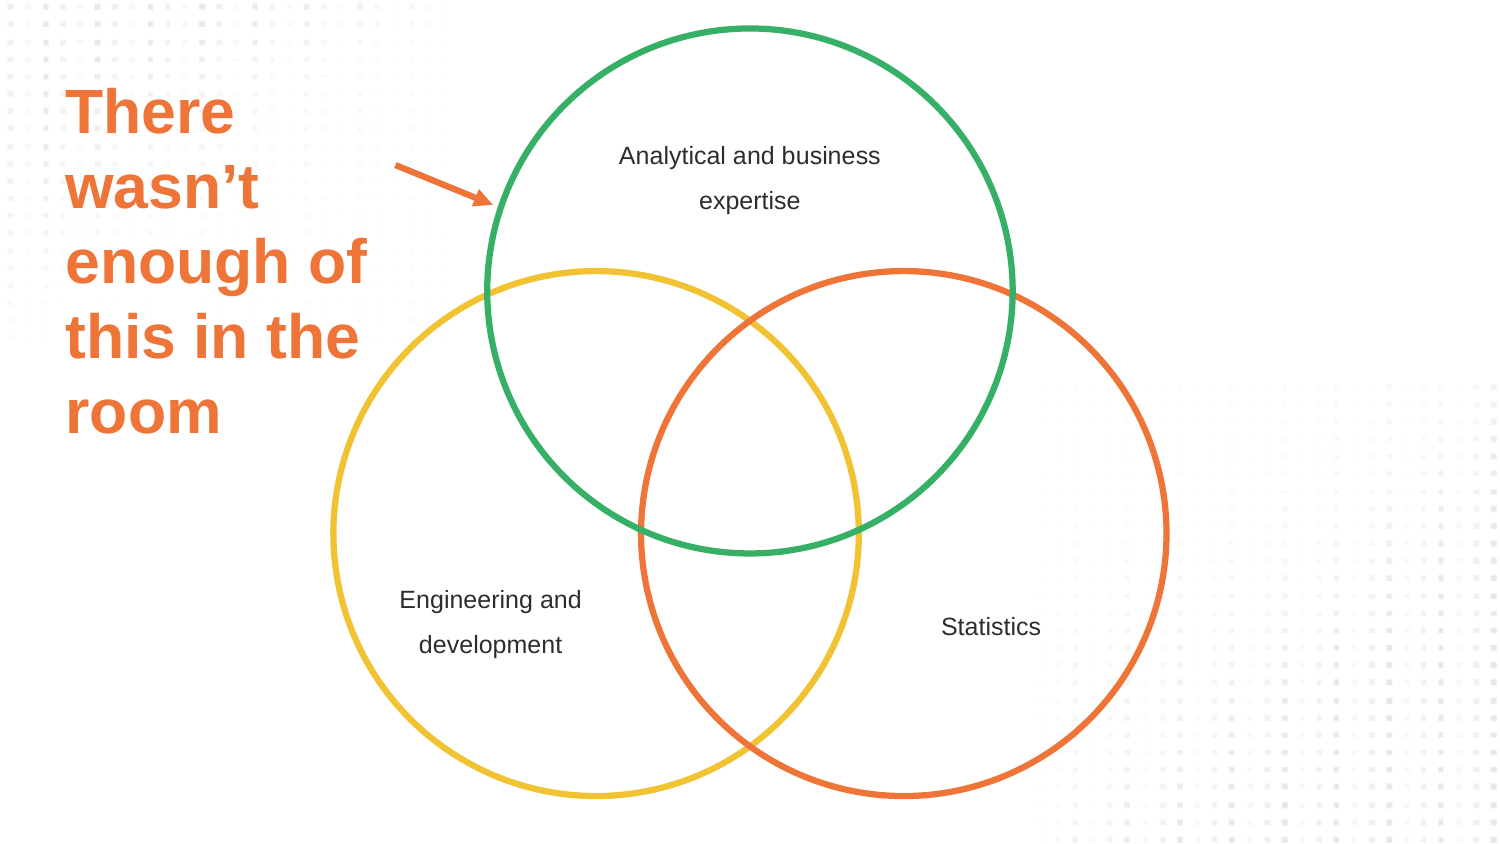

There wasn’t enough of this in the room
Analytical and business expertise

Engineering and development
Statistics